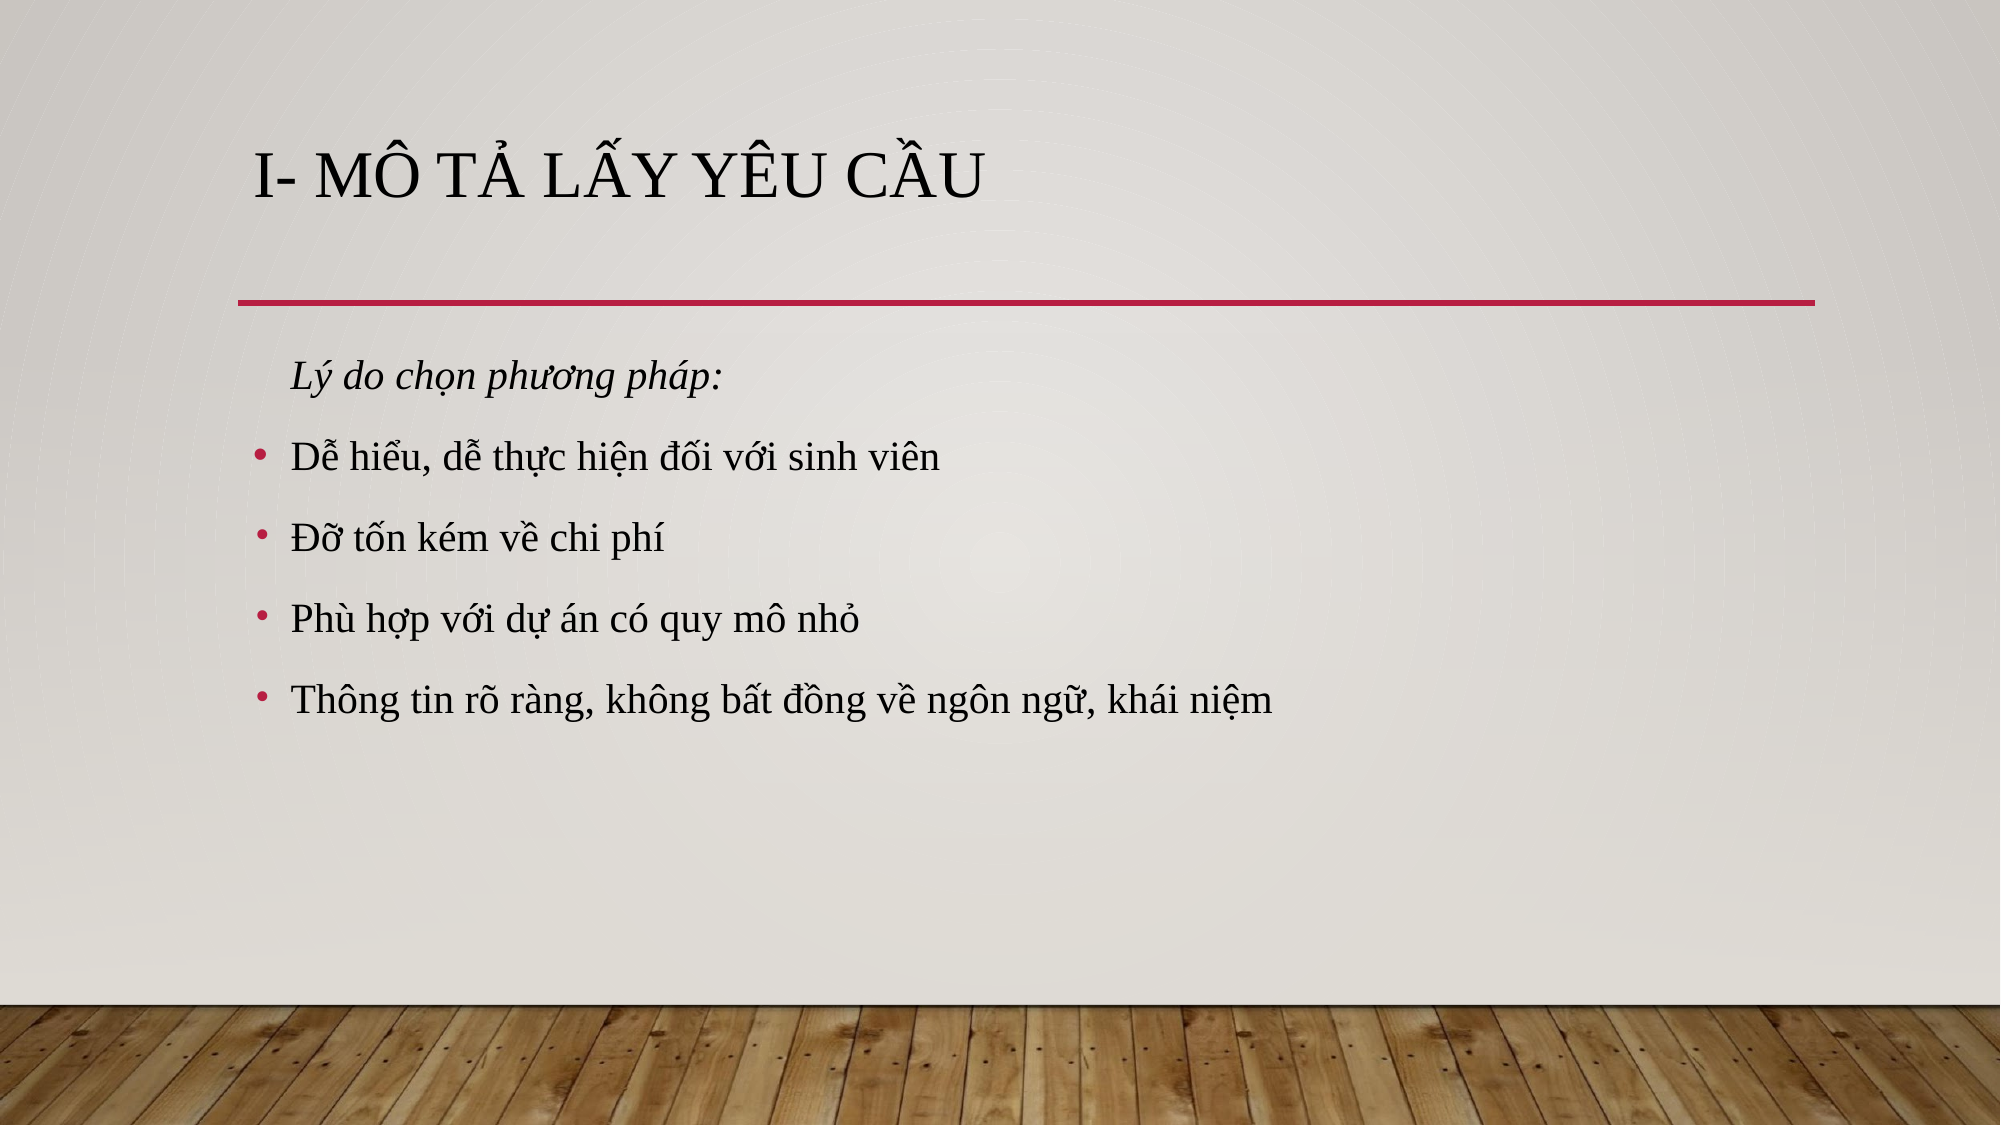

# I- MÔ TẢ LẤY YÊU CẦU
Lý do chọn phương pháp:
Dễ hiểu, dễ thực hiện đối với sinh viên
Đỡ tốn kém về chi phí
Phù hợp với dự án có quy mô nhỏ
Thông tin rõ ràng, không bất đồng về ngôn ngữ, khái niệm